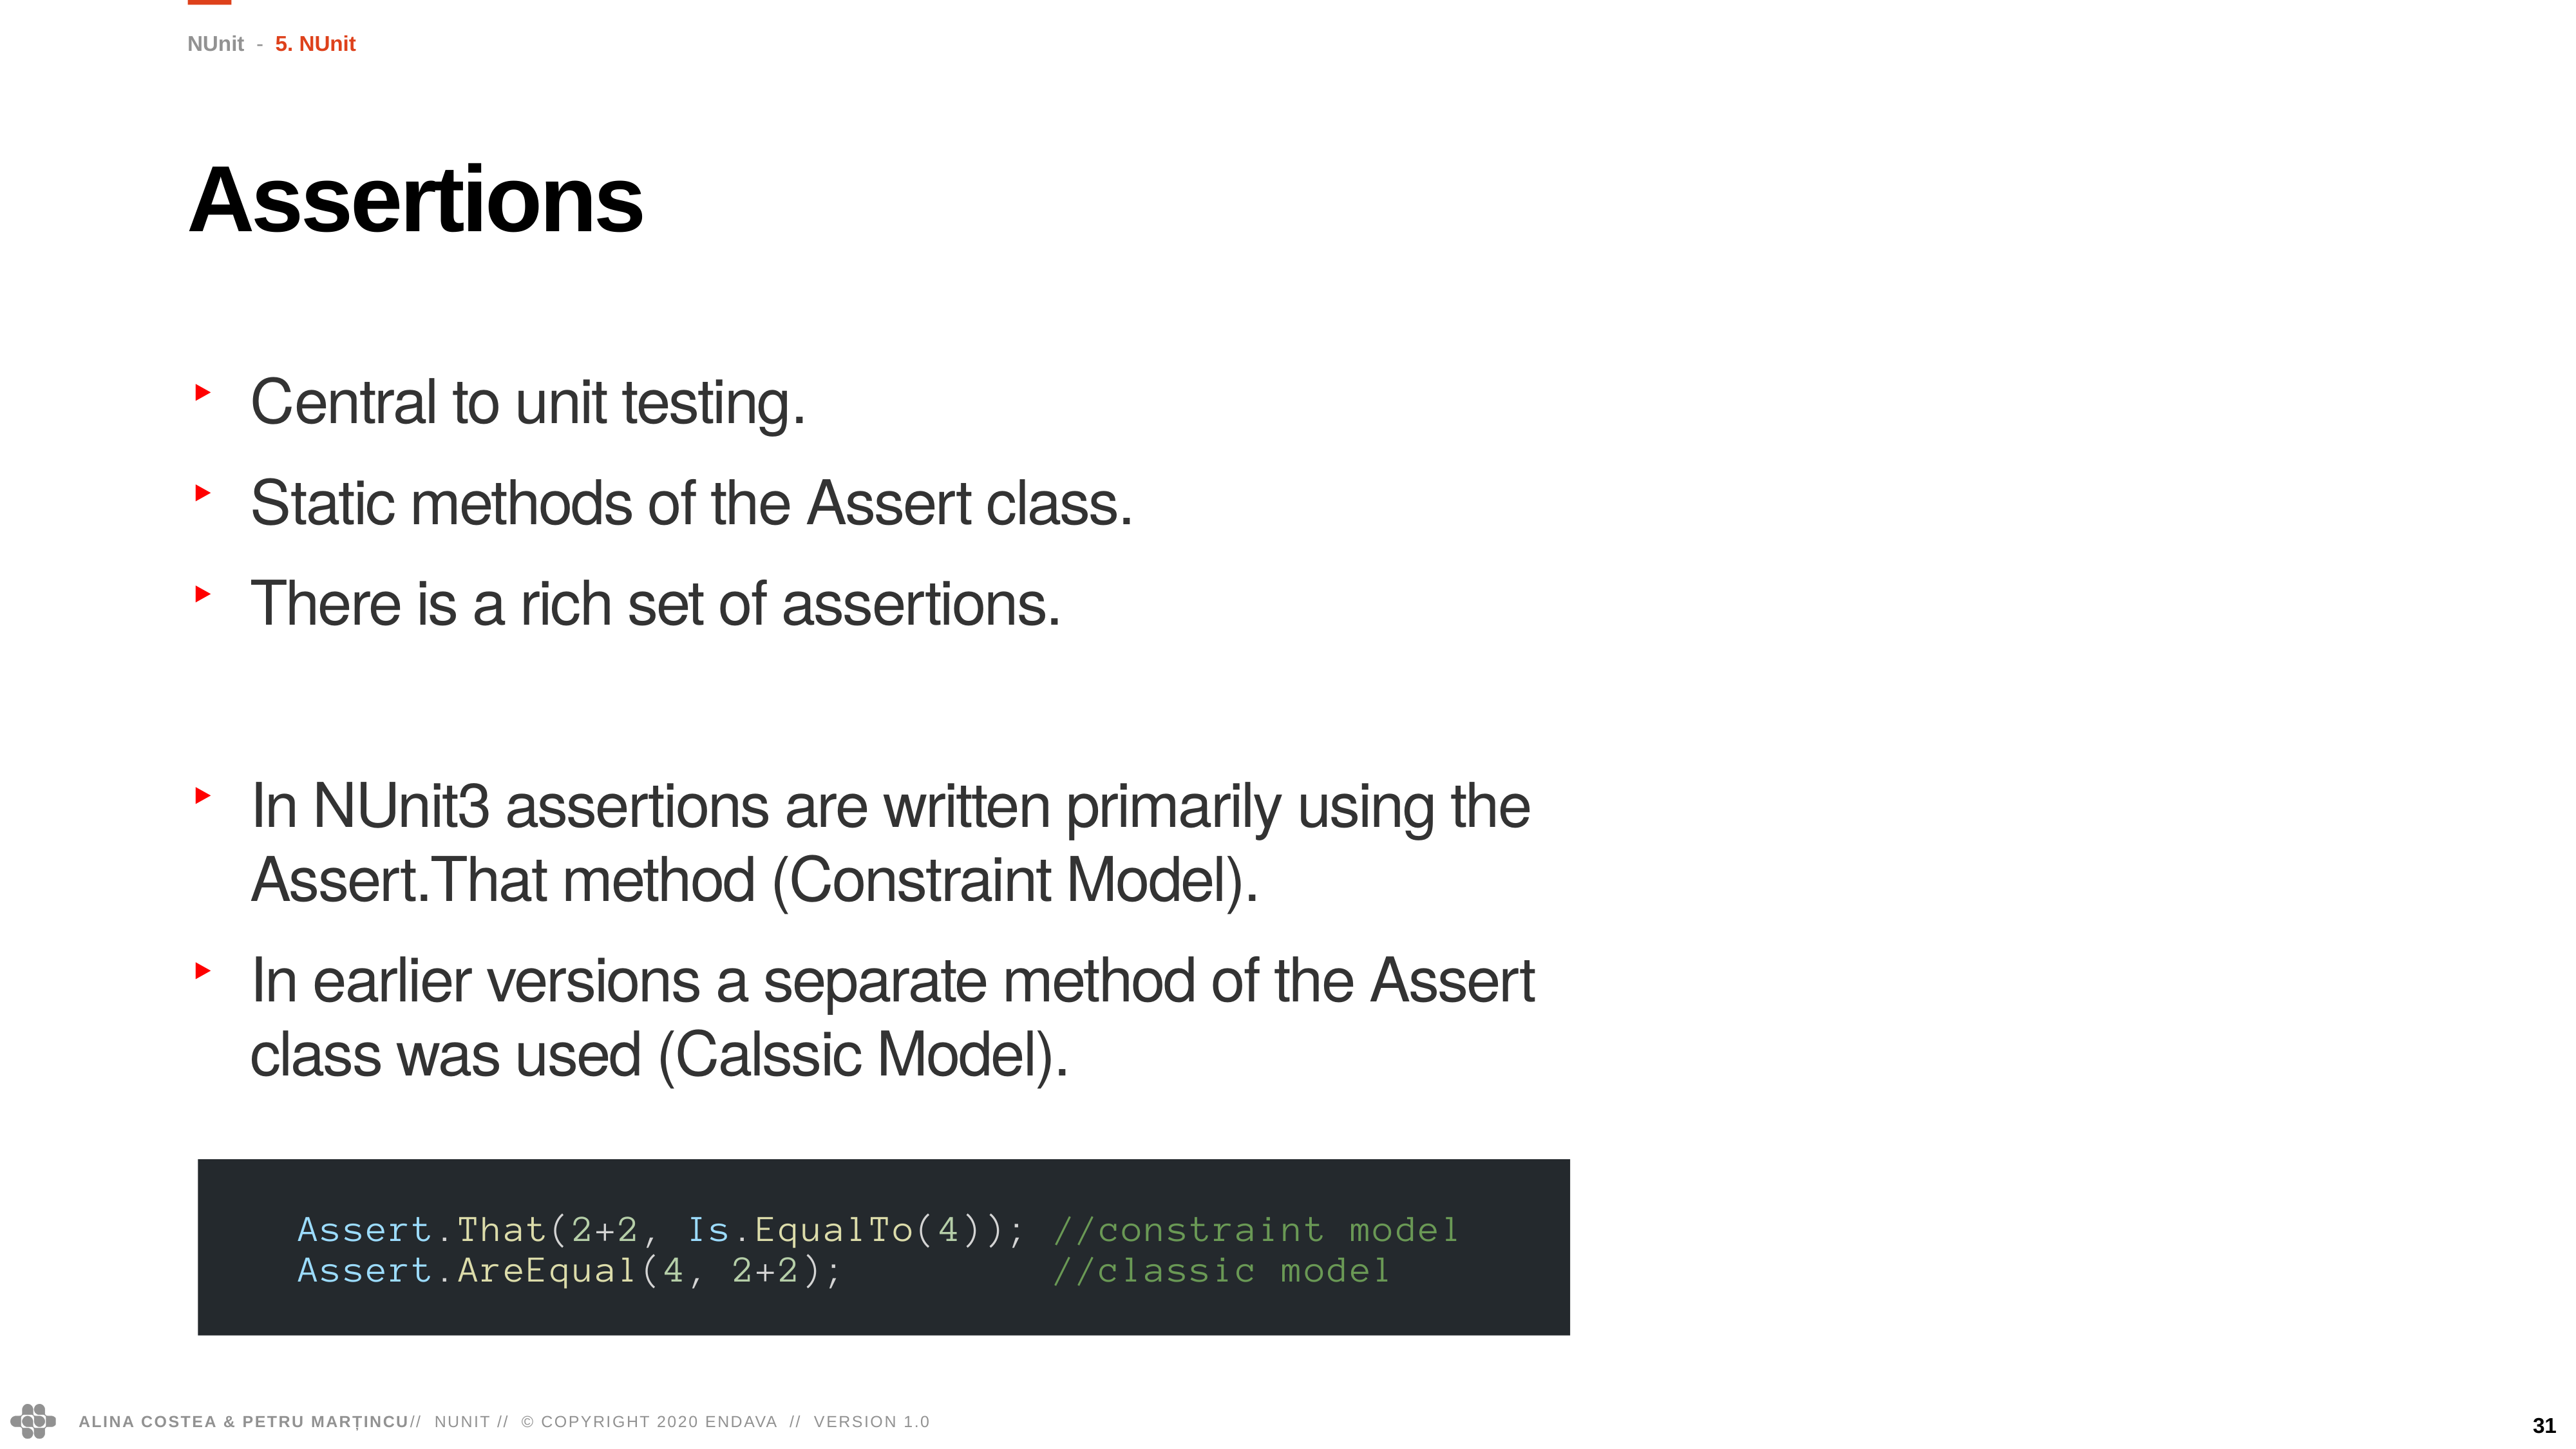

NUnit  -  5. NUnit
Assertions
Central to unit testing.
Static methods of the Assert class.
There is a rich set of assertions.

In NUnit3 assertions are written primarily using the Assert.That method (Constraint Model).
In earlier versions a separate method of the Assert class was used (Calssic Model).

    Assert.That(2+2, Is.EqualTo(4)); //constraint model
    Assert.AreEqual(4, 2+2);         //classic model

31